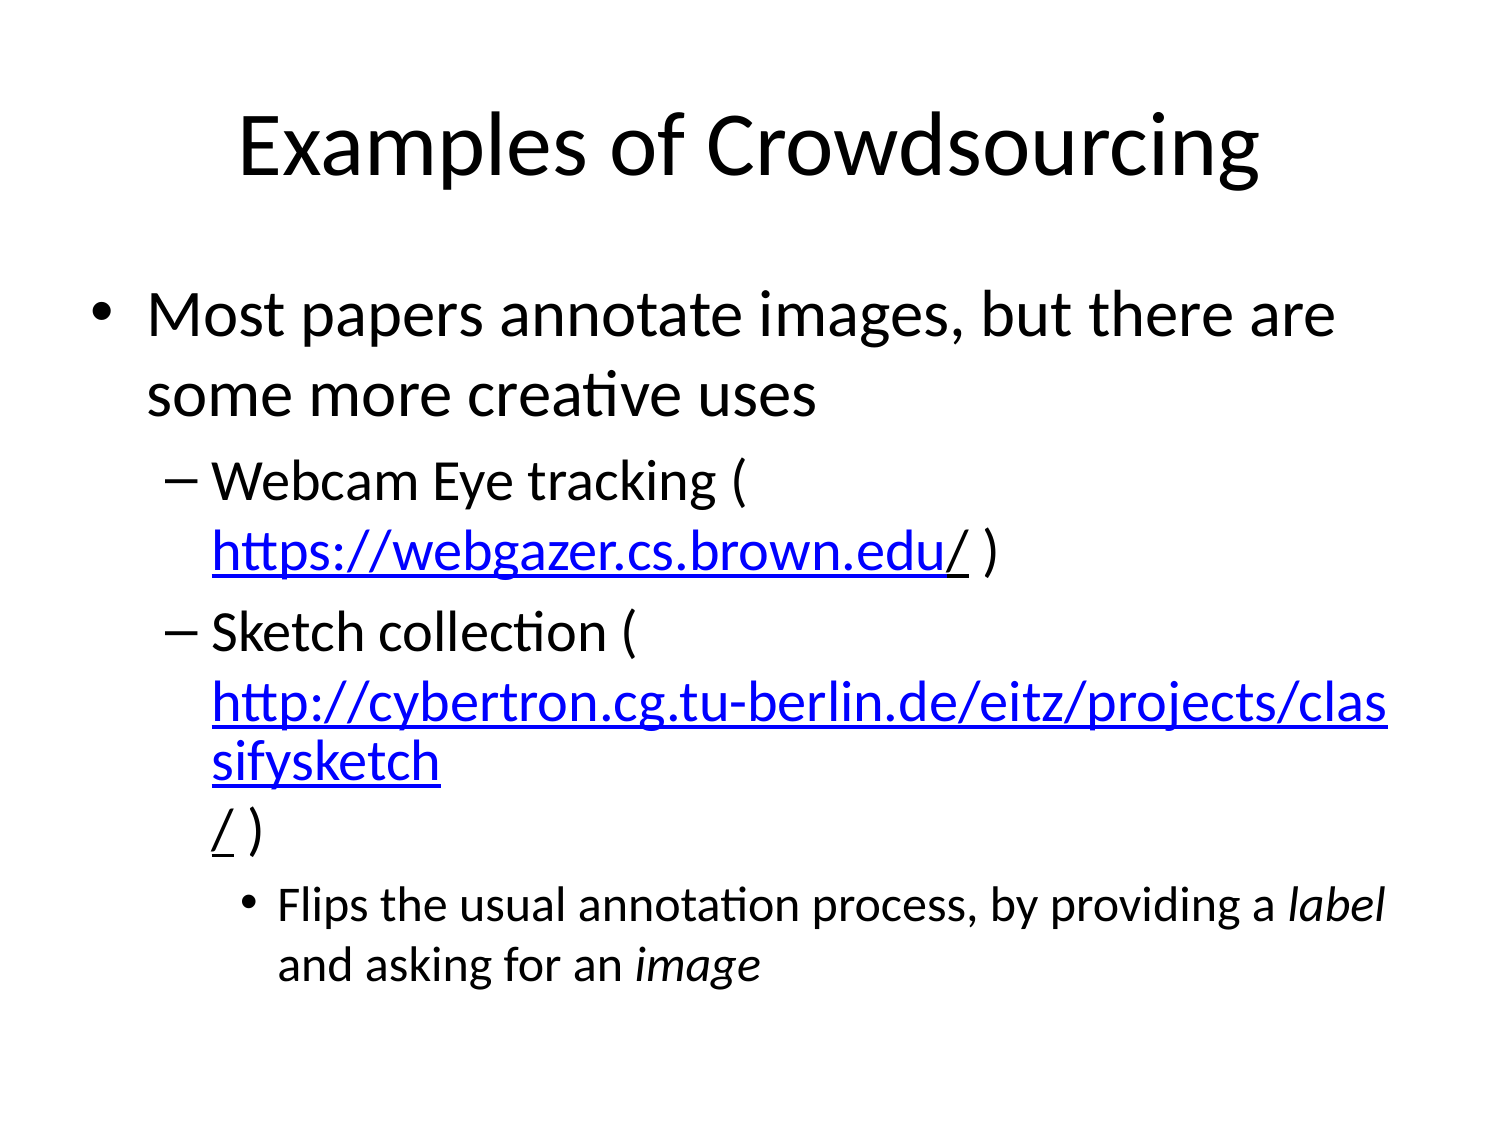

# Examples of Crowdsourcing
Most papers annotate images, but there are some more creative uses
Webcam Eye tracking (https://webgazer.cs.brown.edu/ )
Sketch collection (http://cybertron.cg.tu-berlin.de/eitz/projects/classifysketch/ )
Flips the usual annotation process, by providing a label and asking for an image